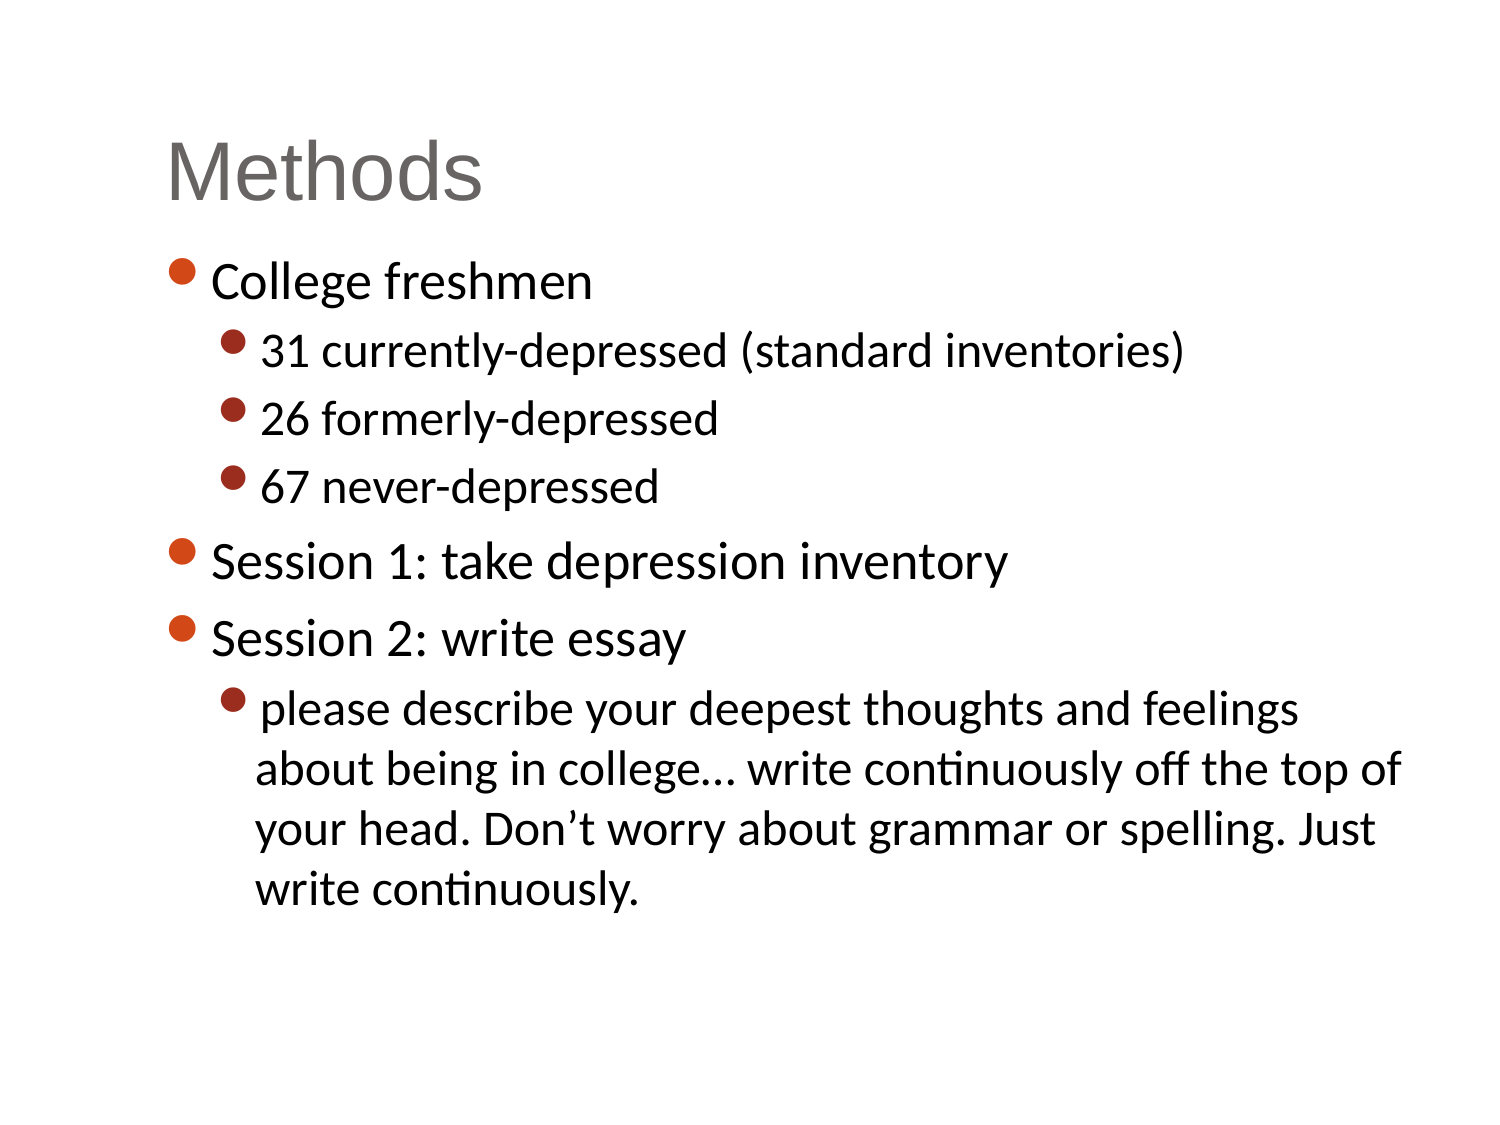

# Methods
College freshmen
31 currently-depressed (standard inventories)
26 formerly-depressed
67 never-depressed
Session 1: take depression inventory
Session 2: write essay
please describe your deepest thoughts and feelings about being in college… write continuously off the top of your head. Don’t worry about grammar or spelling. Just write continuously.